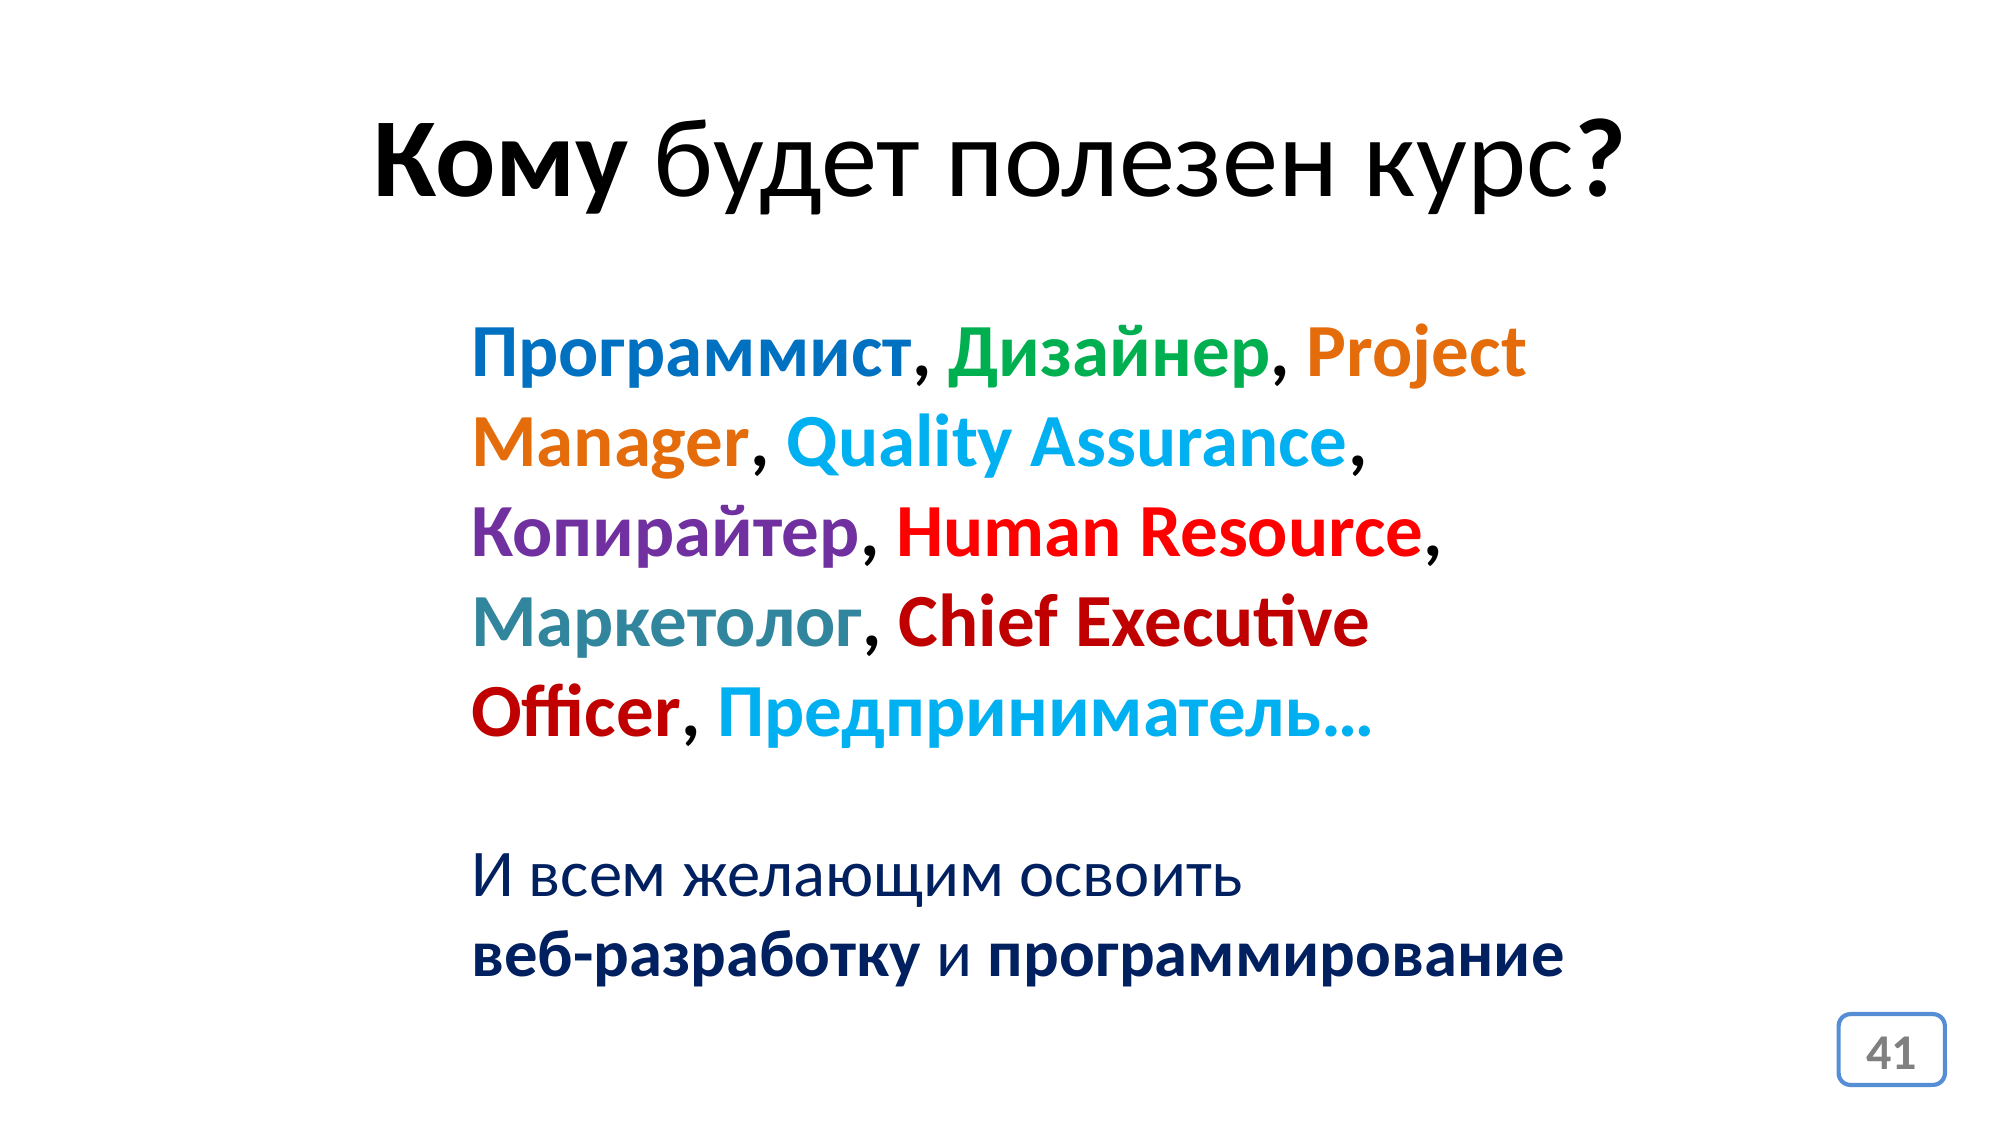

Кому будет полезен курс?
Программист, Дизайнер, Рroject Мanager, Quality Assurance, Копирайтер, Human Resource, Маркетолог, Chief Executive Officer, Предприниматель…
И всем желающим освоить
веб-разработку и программирование
41